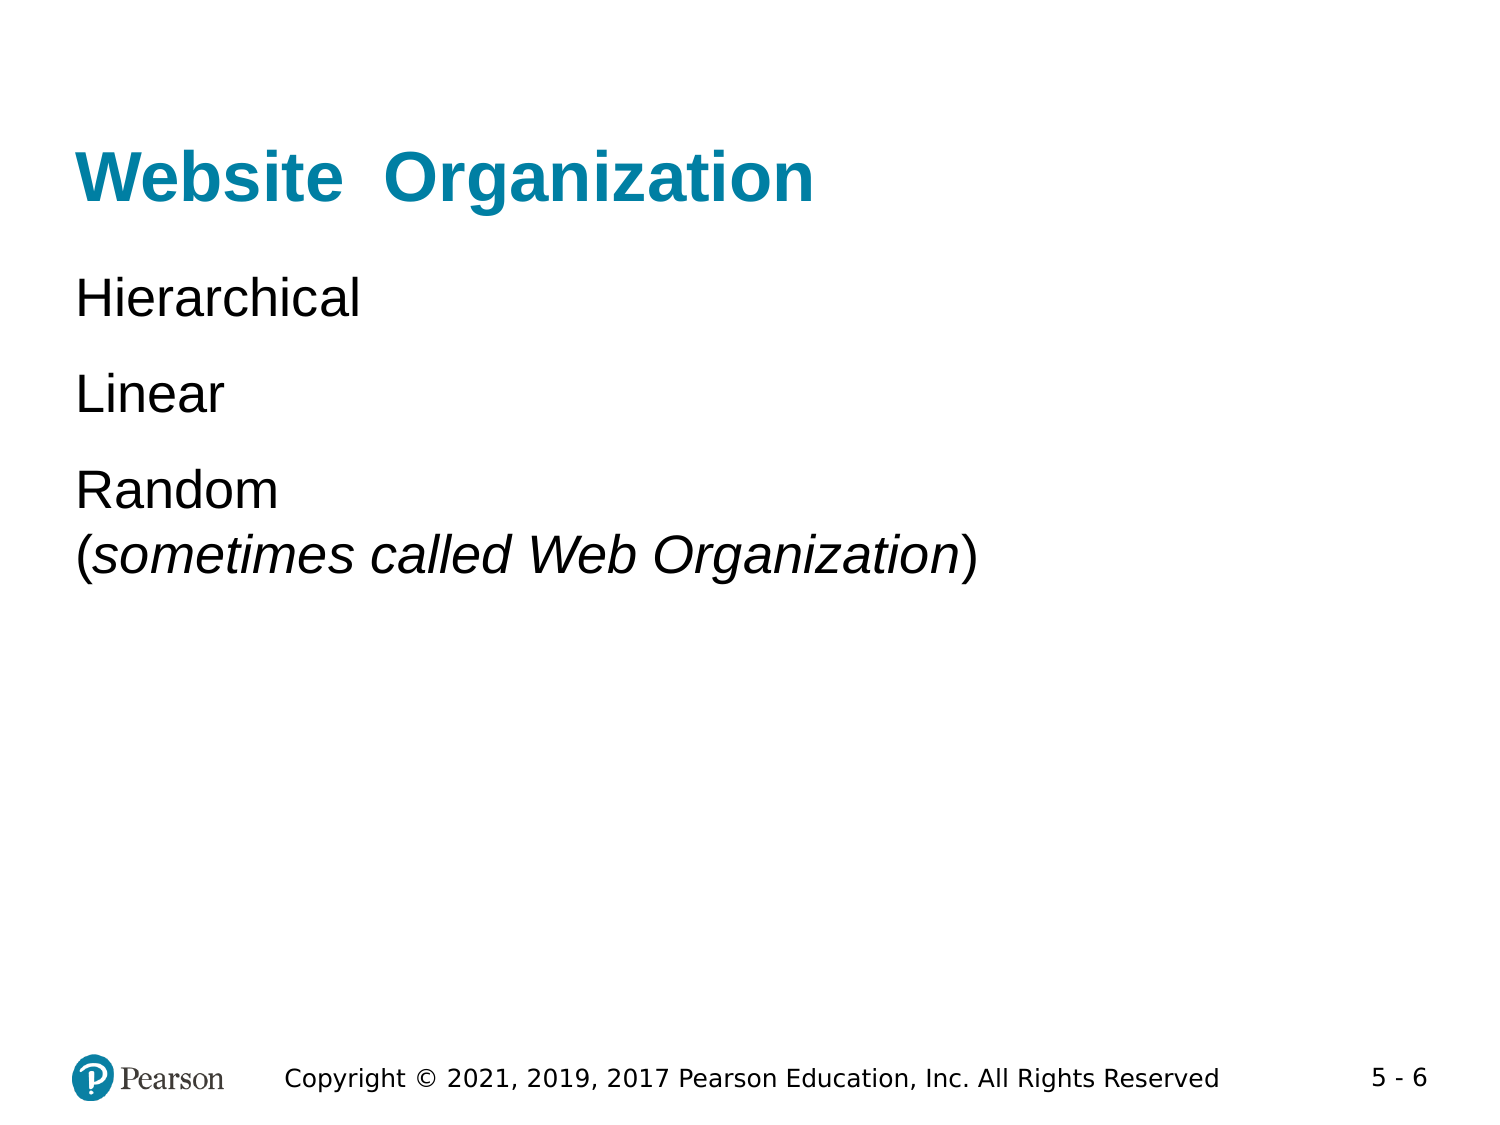

# Website  Organization
Hierarchical
Linear
Random
(sometimes called Web Organization)